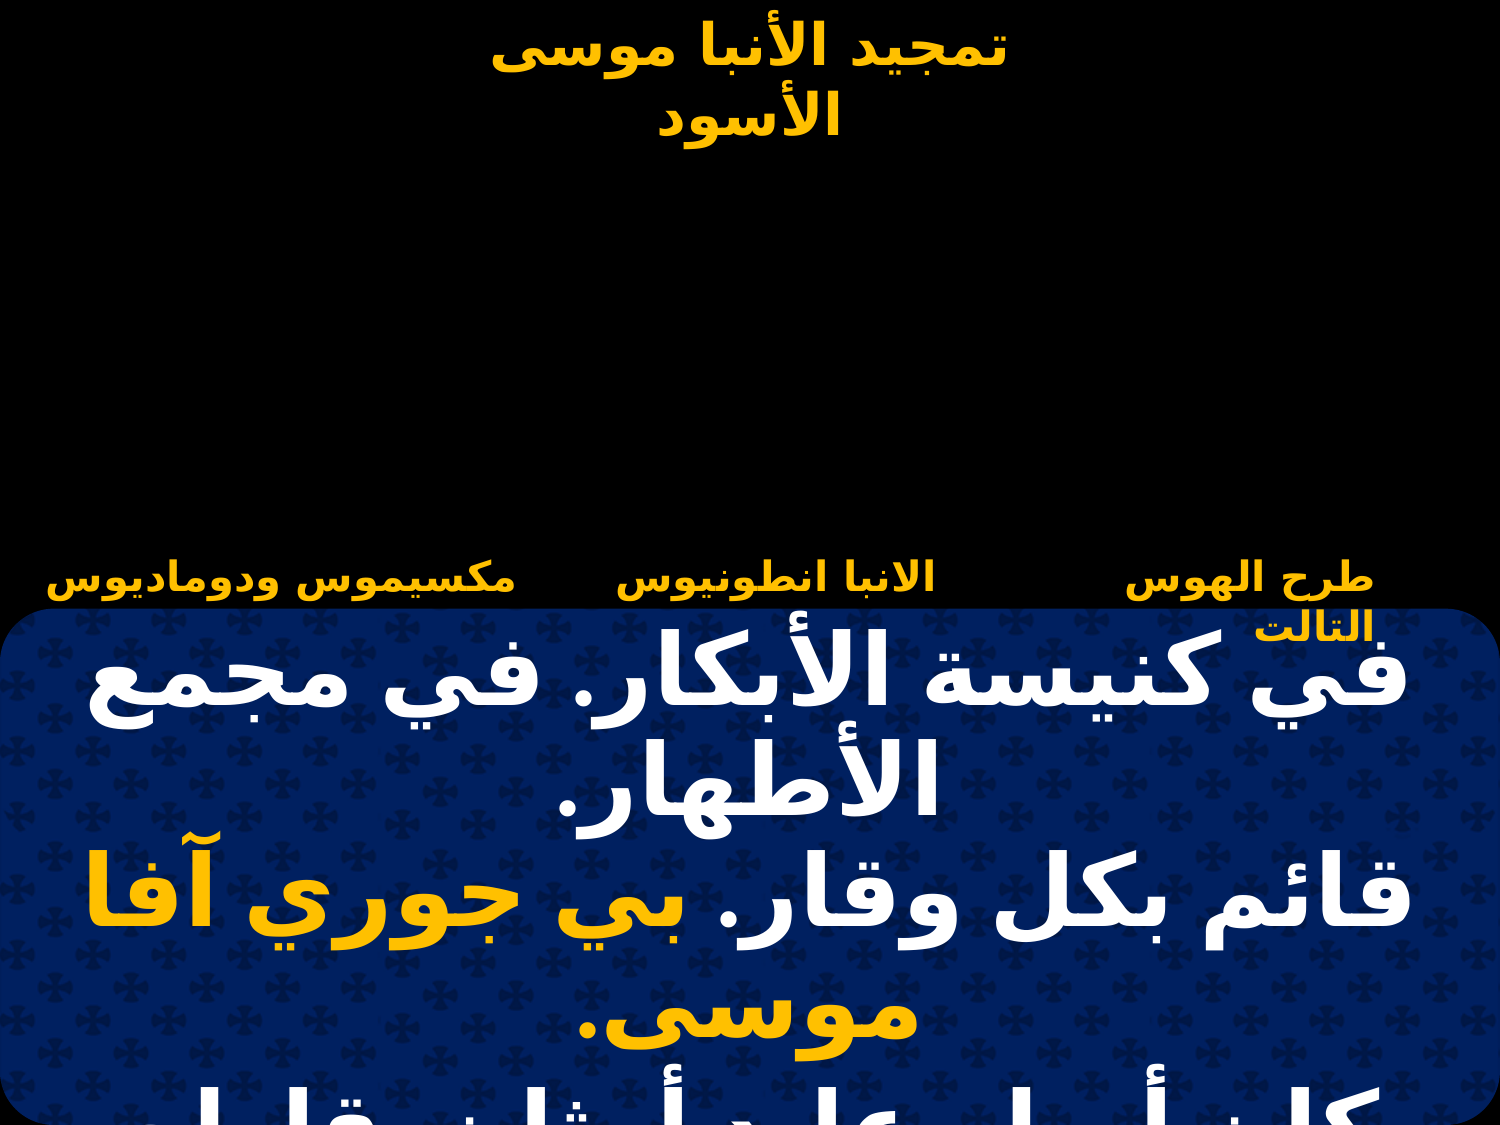

# تمجيد الأنبا موسى
مكسيموس ودوماديوس
الانبا انطونيوس
طرح الهوس التالت
| في كنيسة الأبكار. في مجمع الأطهار. قائم بكل وقار. بي جوري آفا موسى. |
| --- |
| كان أصله عابد أوثان. قاطع طريق لزمان. وسأل عن الديان. بي جوري آفا موسى. |